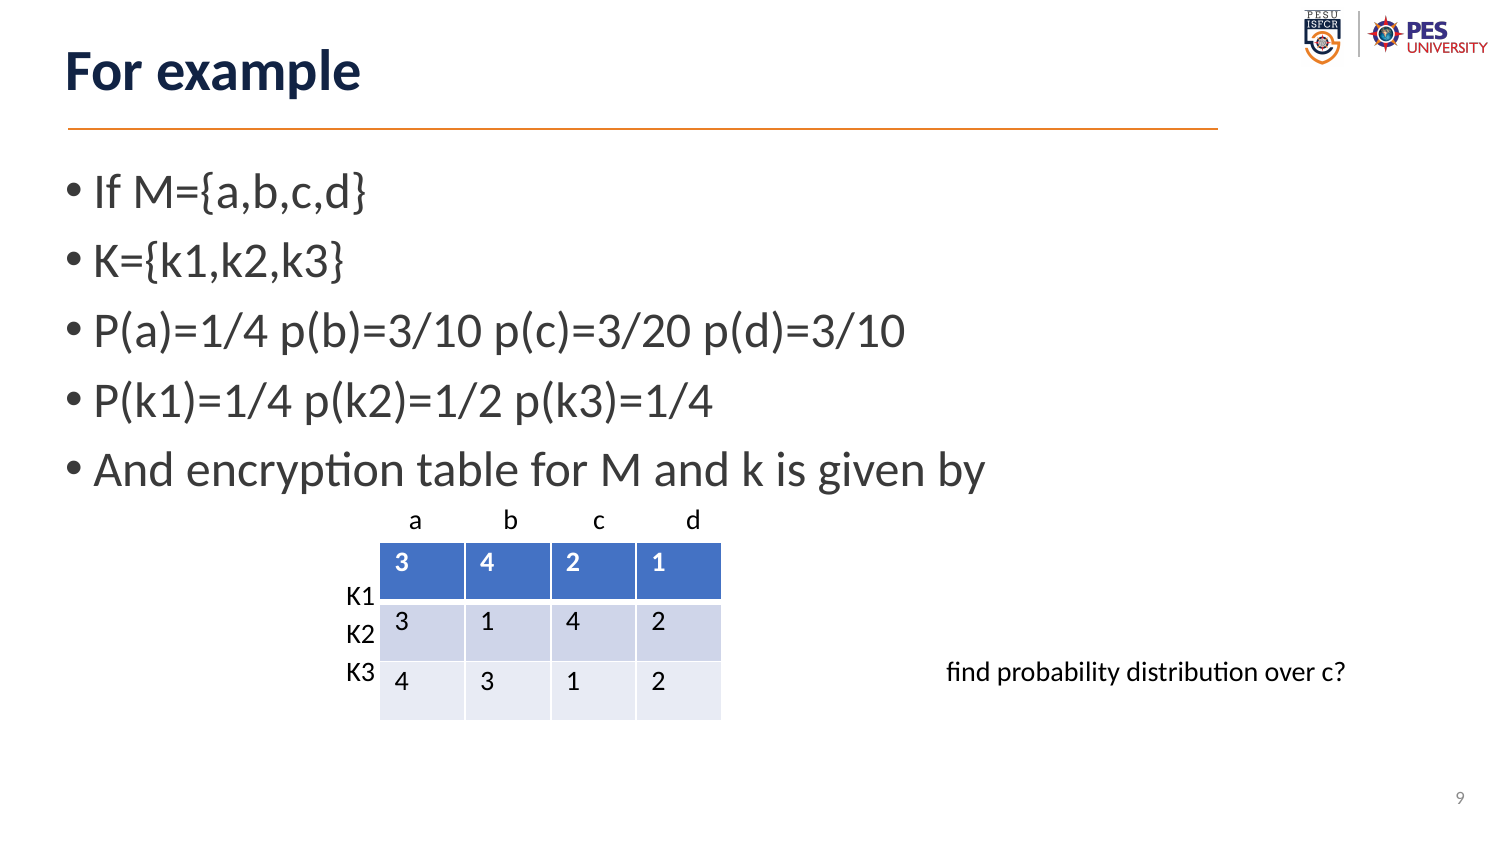

# For example
If M={a,b,c,d}
K={k1,k2,k3}
P(a)=1/4 p(b)=3/10 p(c)=3/20 p(d)=3/10
P(k1)=1/4 p(k2)=1/2 p(k3)=1/4
And encryption table for M and k is given by
          a             b            c             d

K1
K2
K3				find probability distribution over c?

| 3 | 4 | 2 | 1 |
| --- | --- | --- | --- |
| 3 | 1 | 4 | 2 |
| 4 | 3 | 1 | 2 |
9